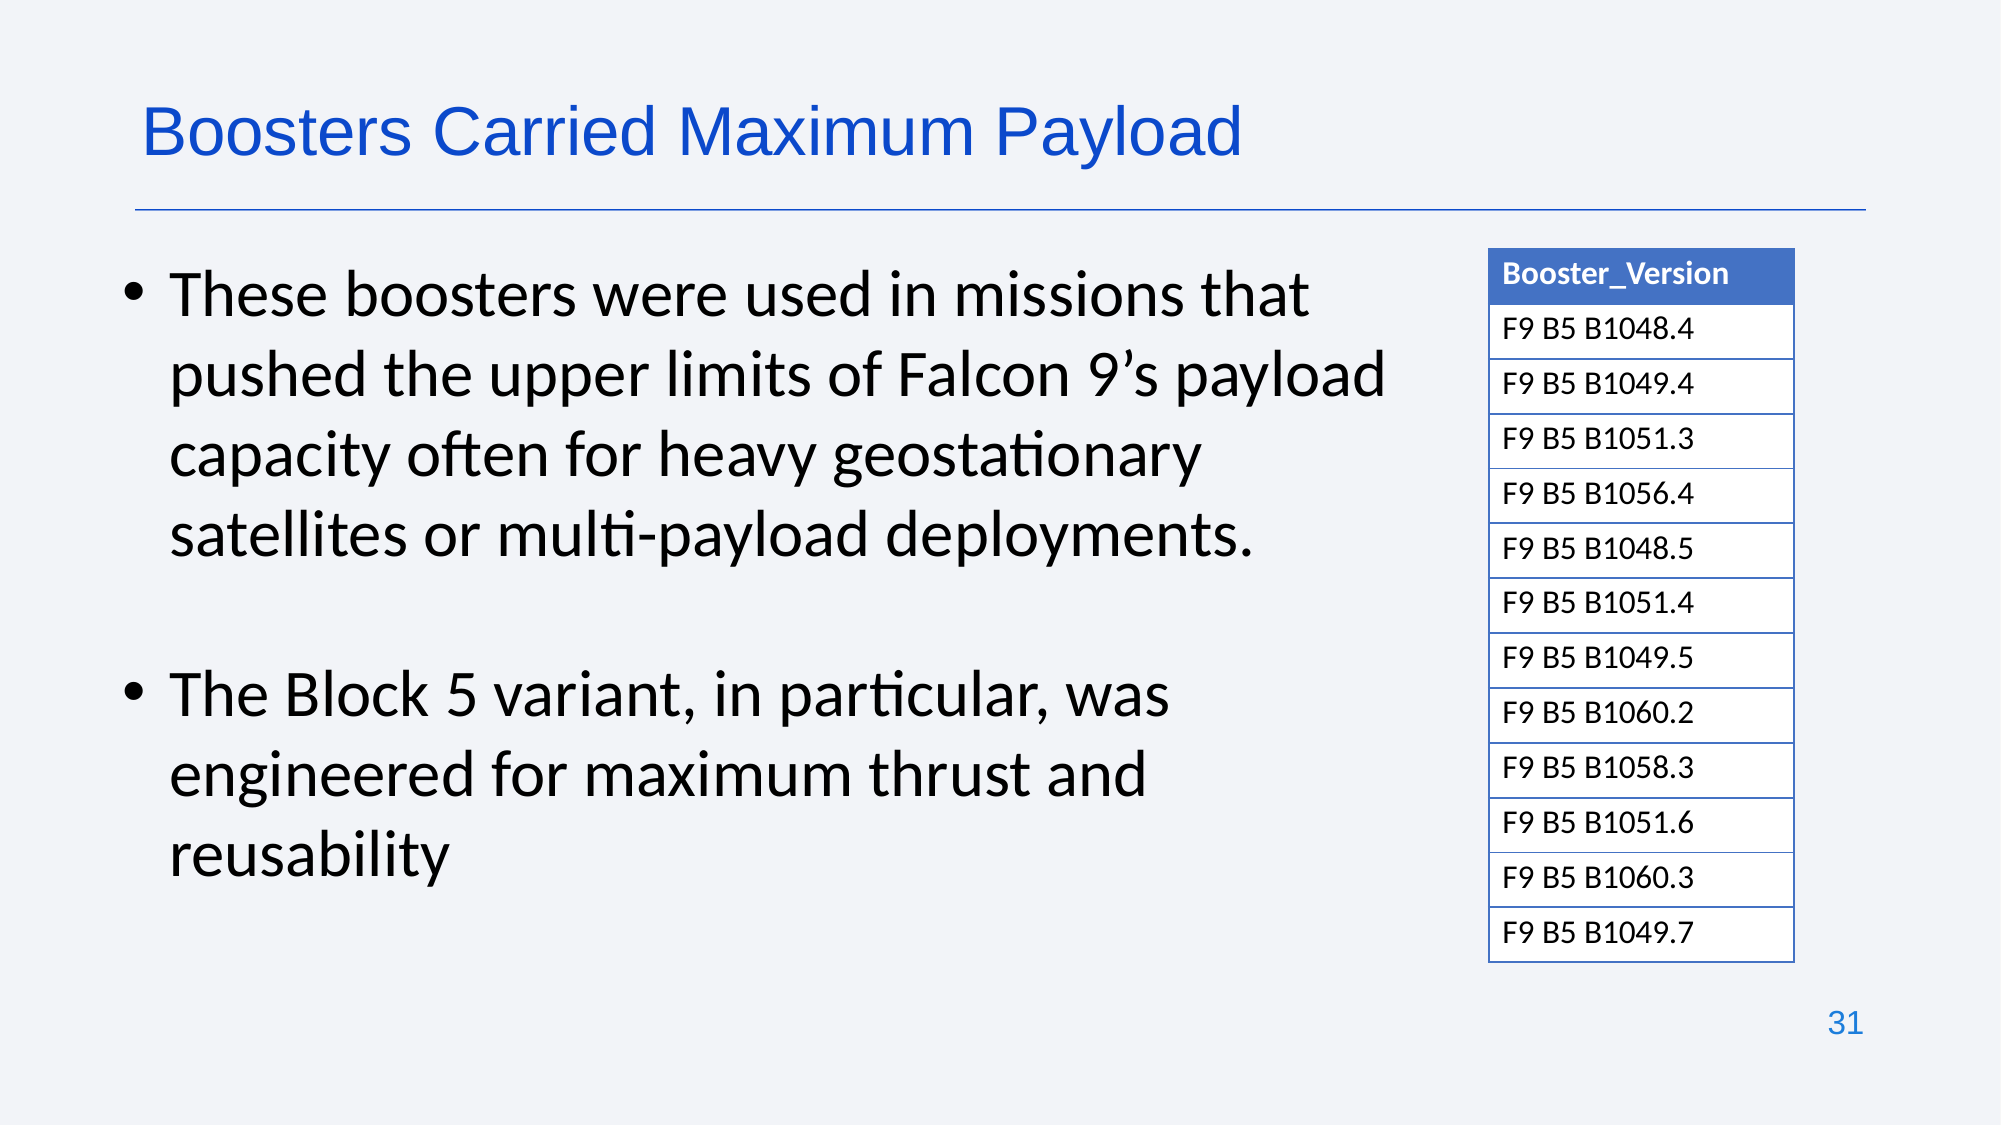

Boosters Carried Maximum Payload
These boosters were used in missions that pushed the upper limits of Falcon 9’s payload capacity often for heavy geostationary satellites or multi-payload deployments.

The Block 5 variant, in particular, was engineered for maximum thrust and reusability
| Booster\_Version |
| --- |
| F9 B5 B1048.4 |
| F9 B5 B1049.4 |
| F9 B5 B1051.3 |
| F9 B5 B1056.4 |
| F9 B5 B1048.5 |
| F9 B5 B1051.4 |
| F9 B5 B1049.5 |
| F9 B5 B1060.2 |
| F9 B5 B1058.3 |
| F9 B5 B1051.6 |
| F9 B5 B1060.3 |
| F9 B5 B1049.7 |
31